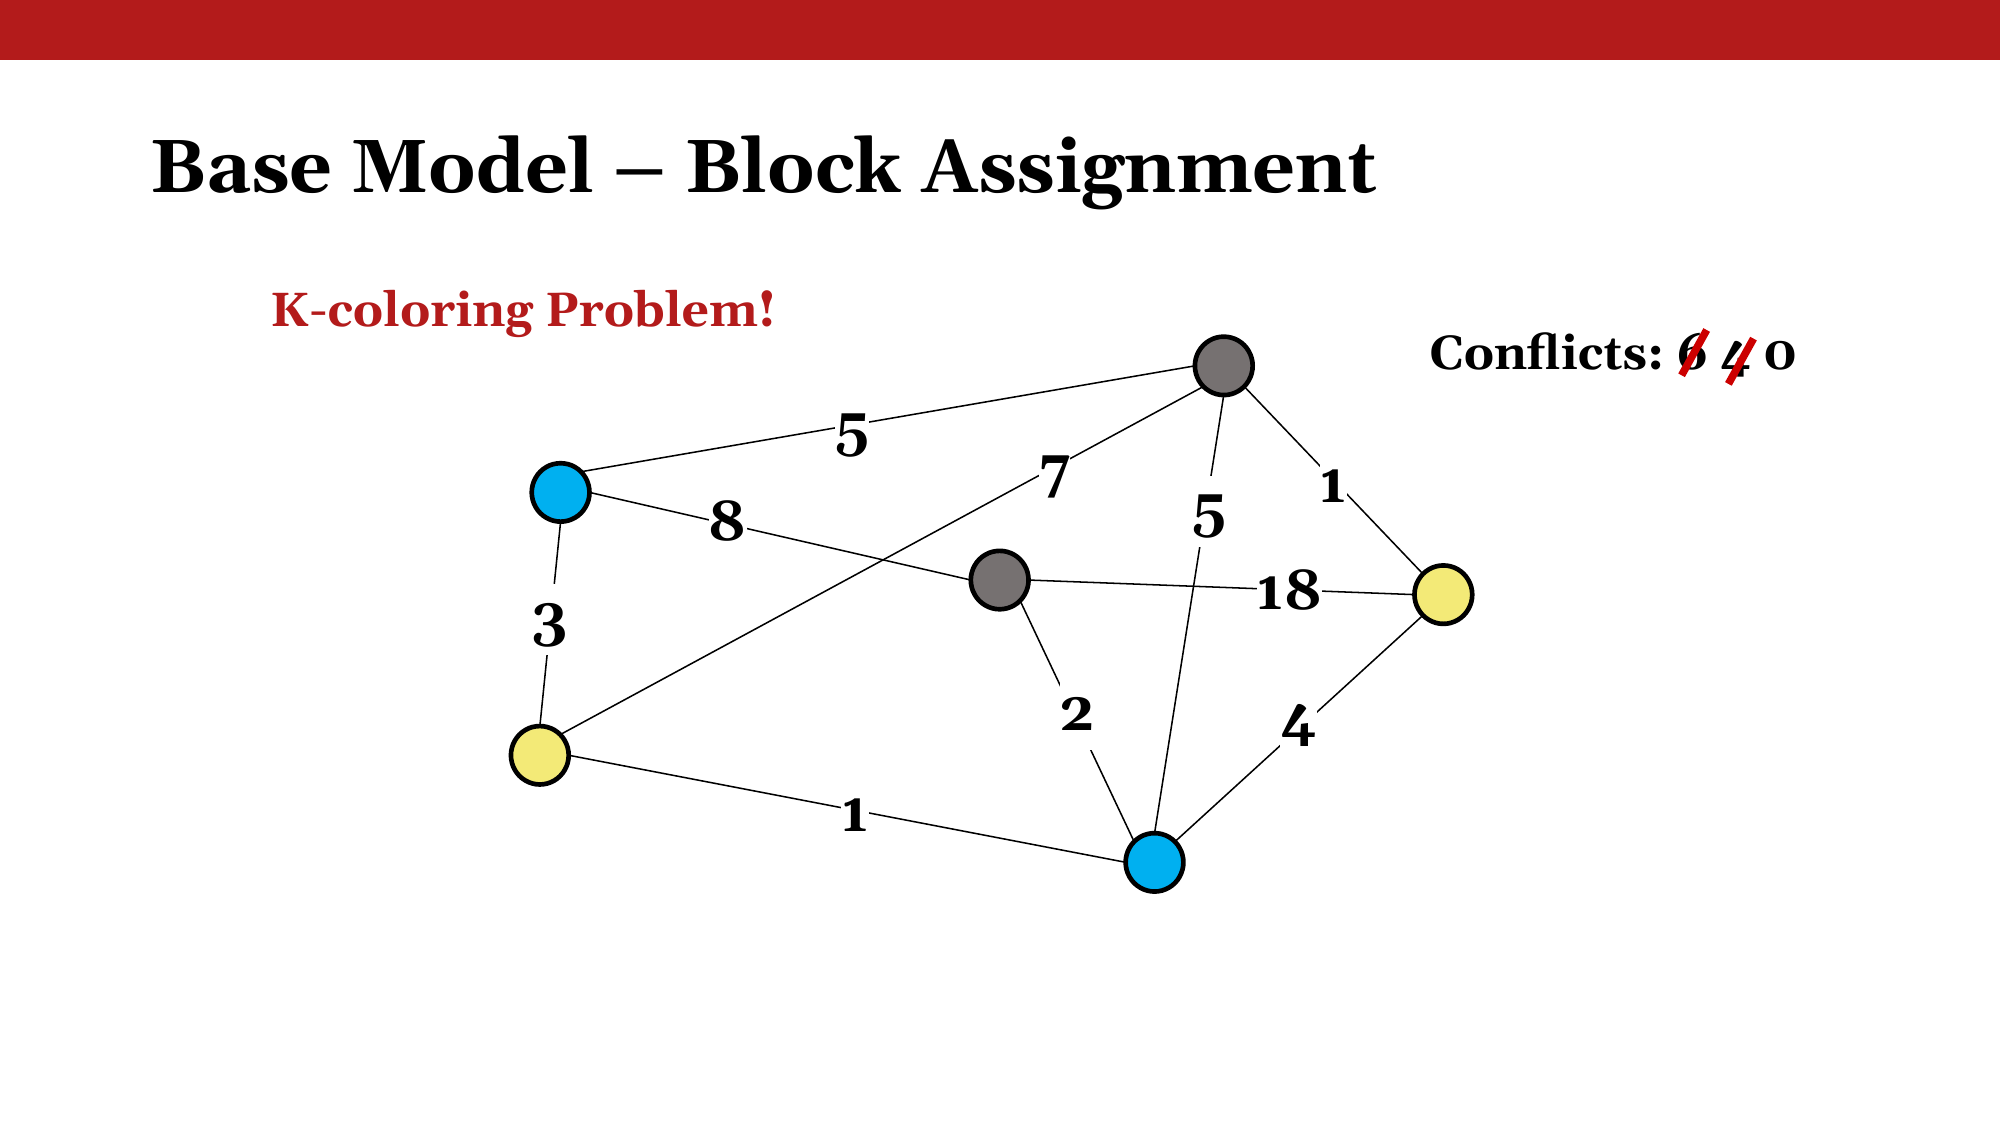

# Base Model – Block Assignment
K-coloring Problem!
Conflicts: 6 4 0    6

5
7
1

5
8

18

3
2
4

1